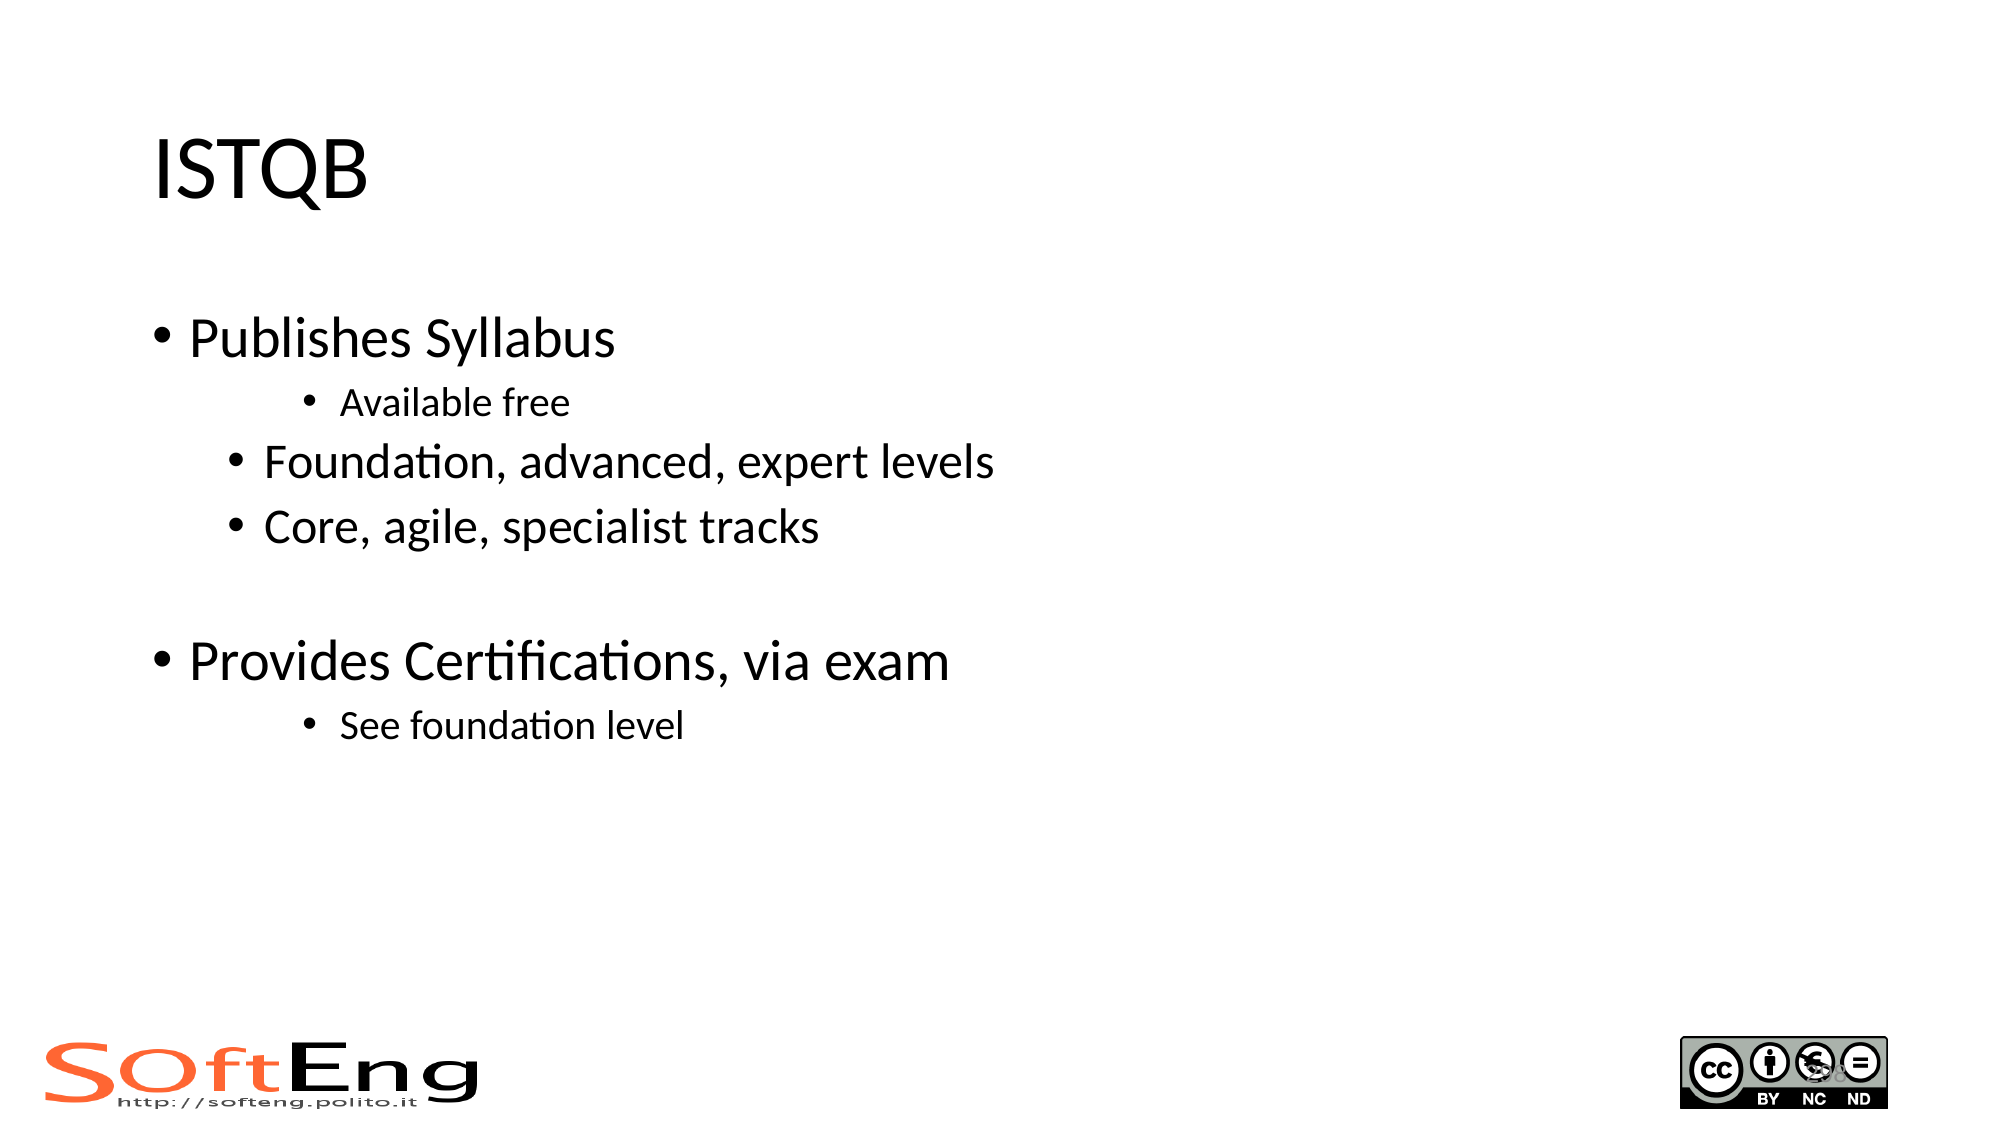

# ISTQB
Publishes Syllabus
Available free
Foundation, advanced, expert levels
Core, agile, specialist tracks

Provides Certifications, via exam
See foundation level

298